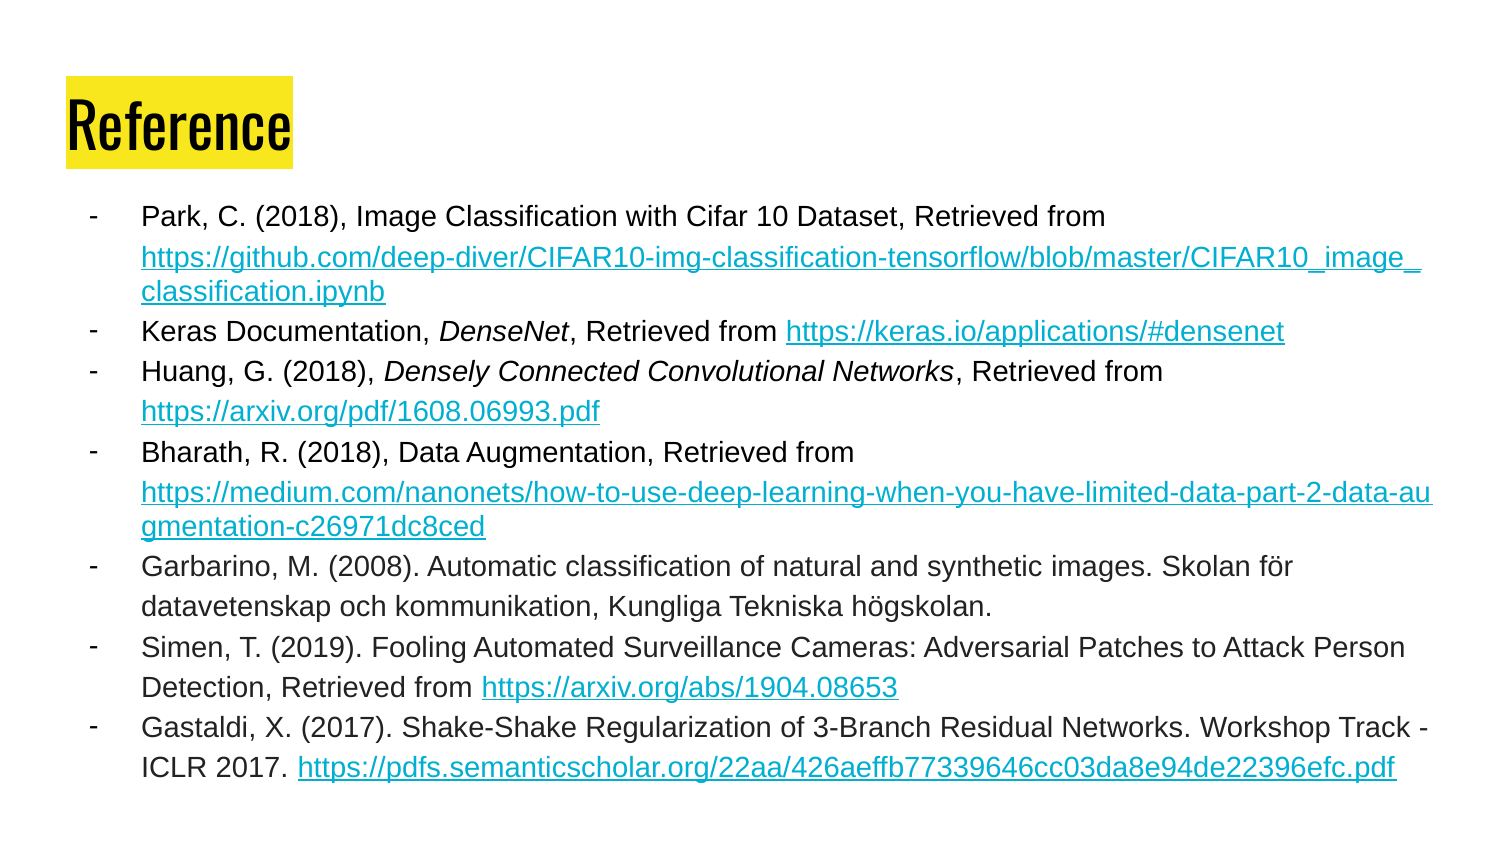

# Reference
Park, C. (2018), Image Classification with Cifar 10 Dataset, Retrieved from https://github.com/deep-diver/CIFAR10-img-classification-tensorflow/blob/master/CIFAR10_image_classification.ipynb
Keras Documentation, DenseNet, Retrieved from https://keras.io/applications/#densenet
Huang, G. (2018), Densely Connected Convolutional Networks, Retrieved from https://arxiv.org/pdf/1608.06993.pdf
Bharath, R. (2018), Data Augmentation, Retrieved from https://medium.com/nanonets/how-to-use-deep-learning-when-you-have-limited-data-part-2-data-augmentation-c26971dc8ced
Garbarino, M. (2008). Automatic classification of natural and synthetic images. Skolan för datavetenskap och kommunikation, Kungliga Tekniska högskolan.
Simen, T. (2019). Fooling Automated Surveillance Cameras: Adversarial Patches to Attack Person Detection, Retrieved from https://arxiv.org/abs/1904.08653
Gastaldi, X. (2017). Shake-Shake Regularization of 3-Branch Residual Networks. Workshop Track - ICLR 2017. https://pdfs.semanticscholar.org/22aa/426aeffb77339646cc03da8e94de22396efc.pdf